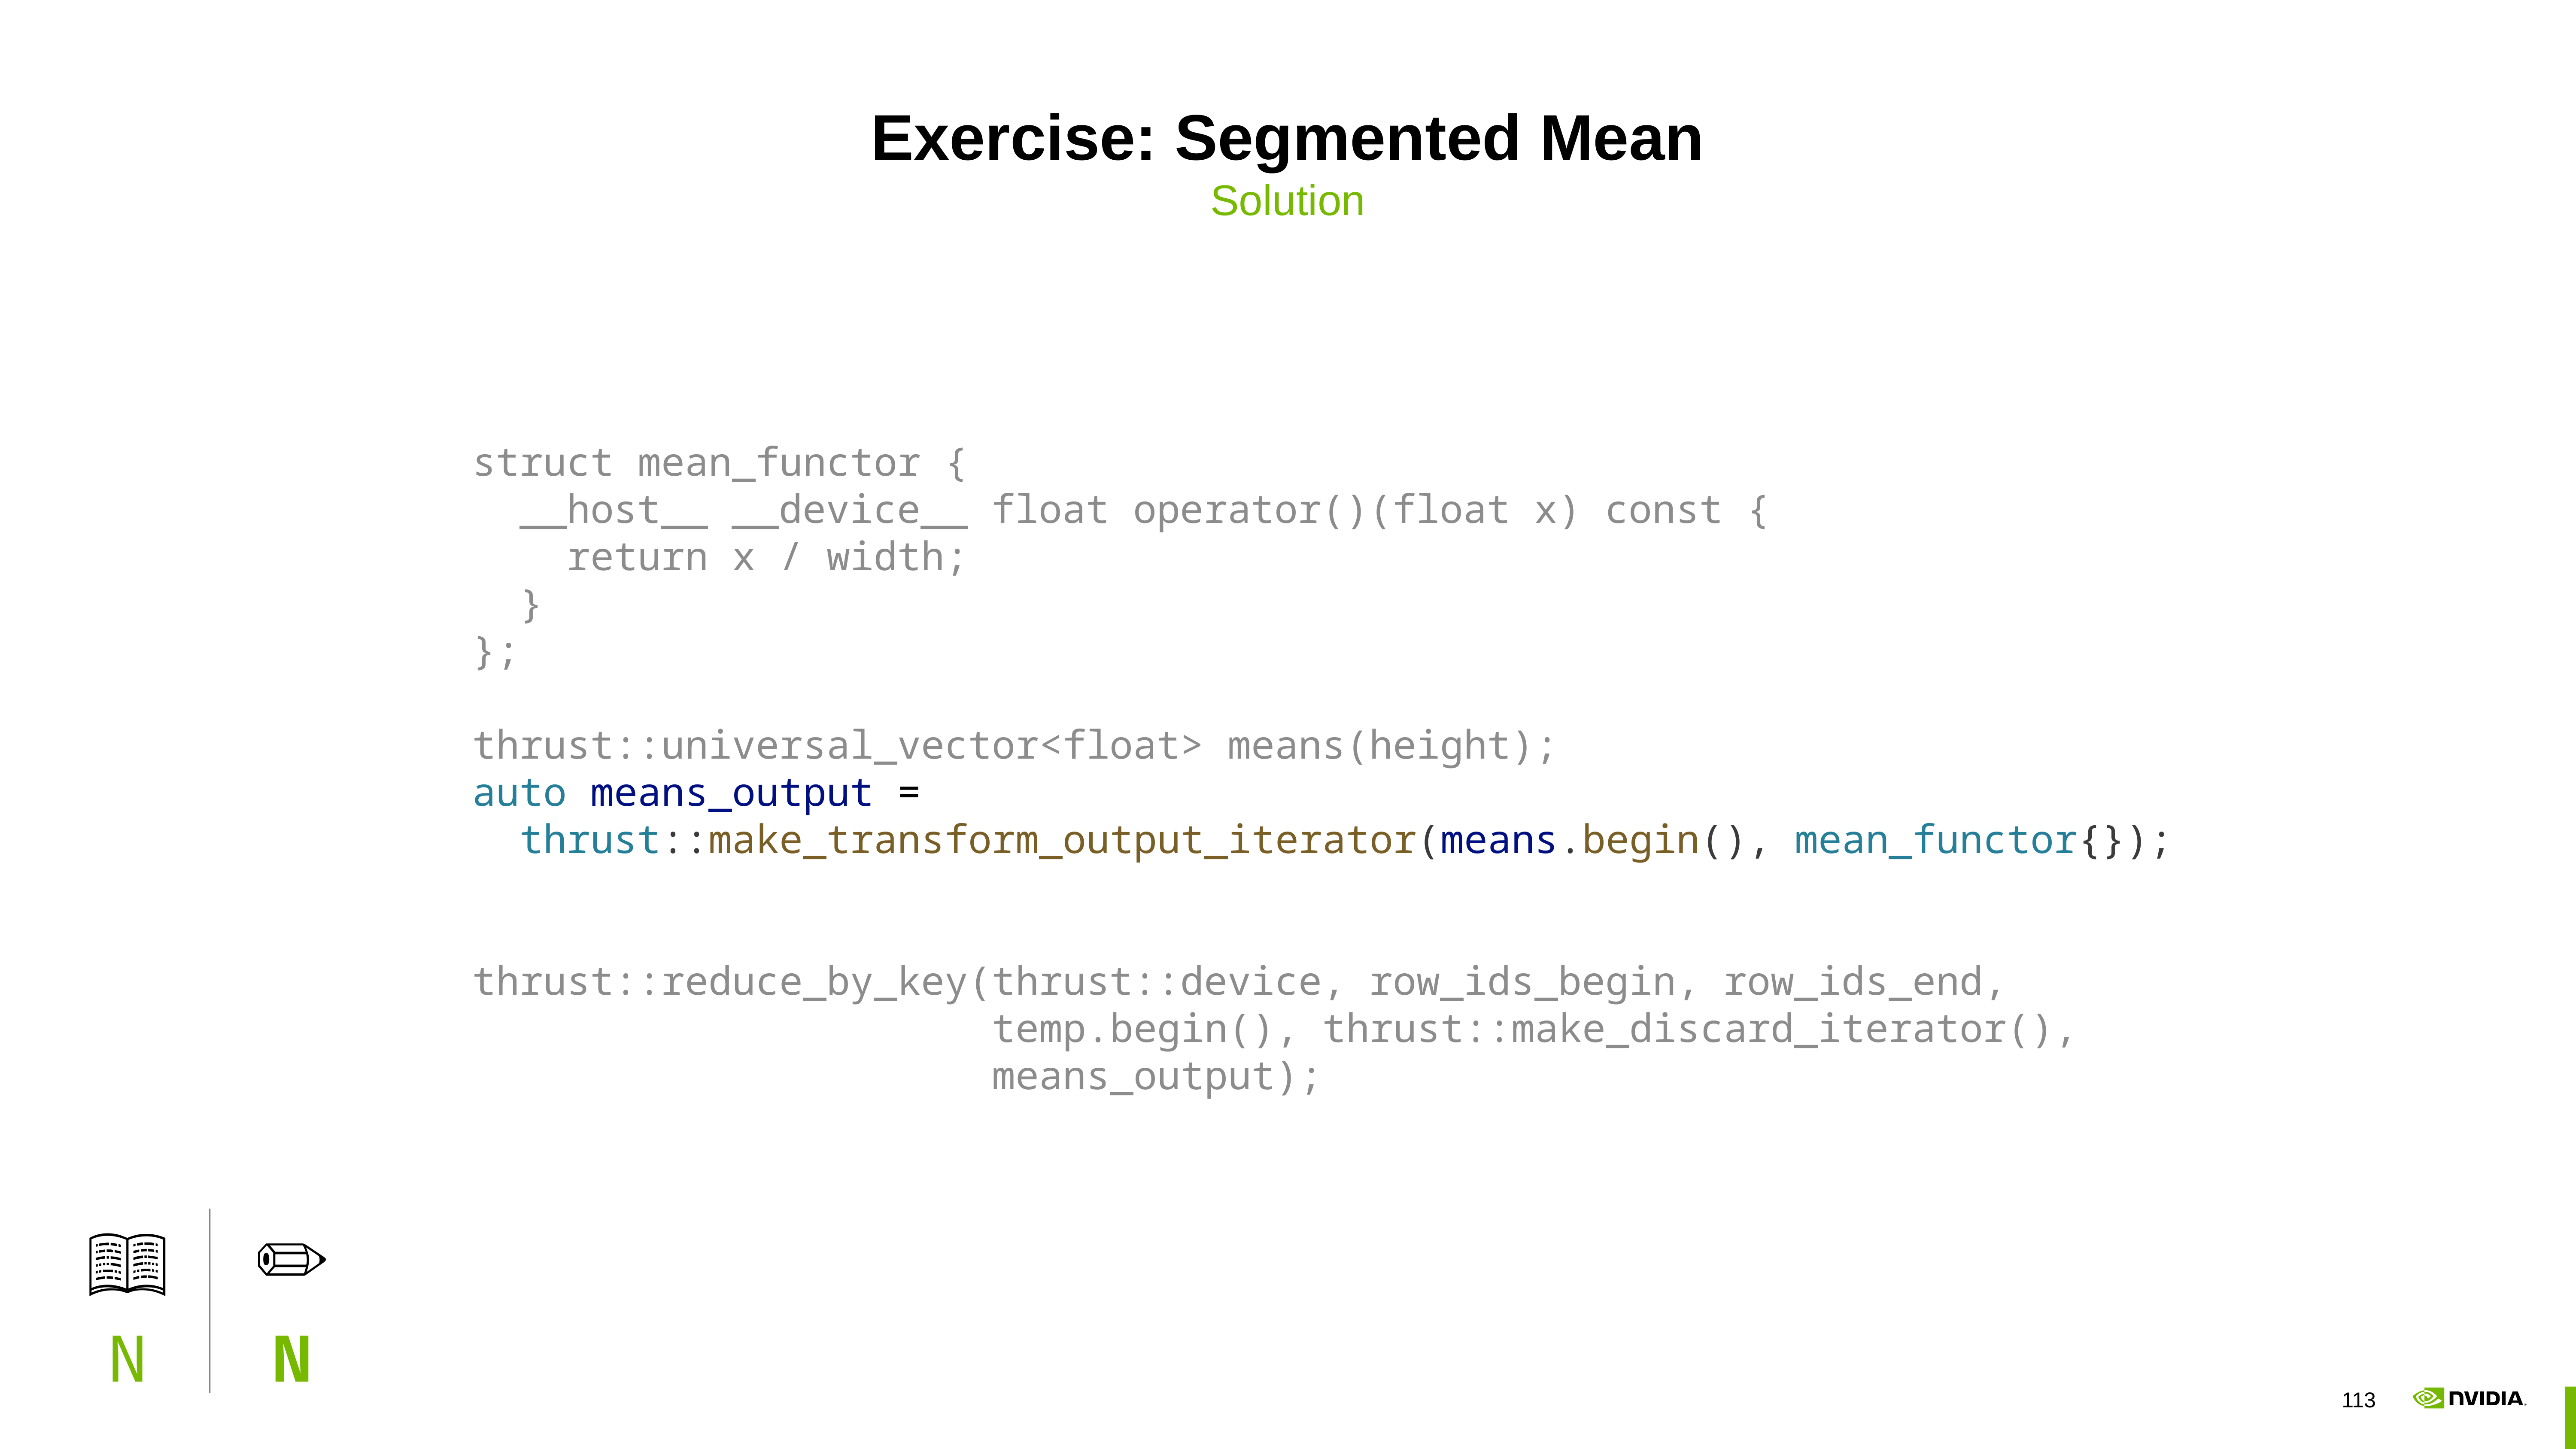

# Exercise: Segmented Mean
Solution
struct mean_functor {
  __host__ __device__ float operator()(float x) const {
    return x / width;
  }
};

thrust::universal_vector<float> means(height);
auto means_output =
  thrust::make_transform_output_iterator(means.begin(), mean_functor{});

thrust::reduce_by_key(thrust::device, row_ids_begin, row_ids_end,
                      temp.begin(), thrust::make_discard_iterator(),
                      means_output);
| 📖 | ✏️ |
| --- | --- |
| N | N |